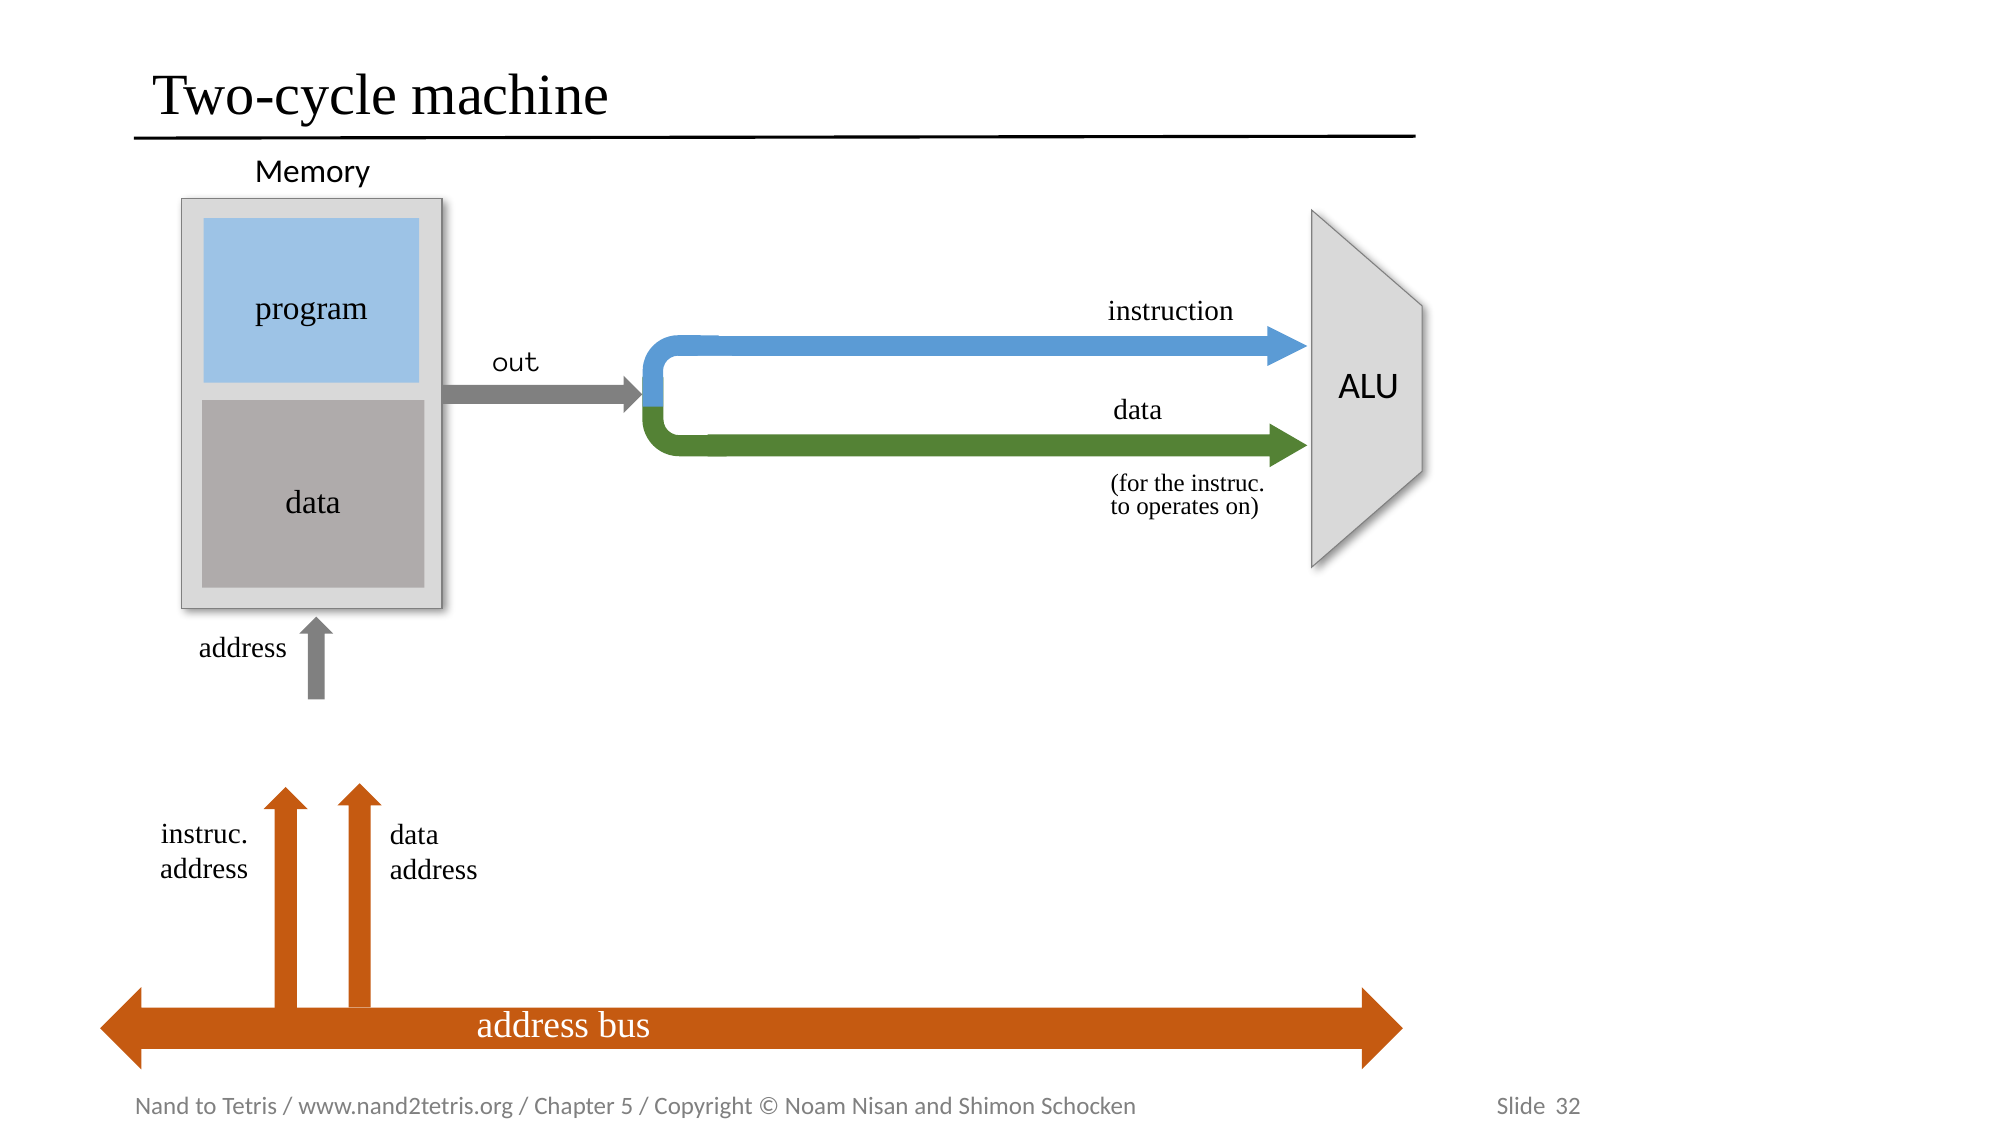

# Two-cycle machine
Memory

ALU
program

instruction

out

data
data

(for the instruc. to operates on)

address

instruc.
address
data
address
control bus

address bus